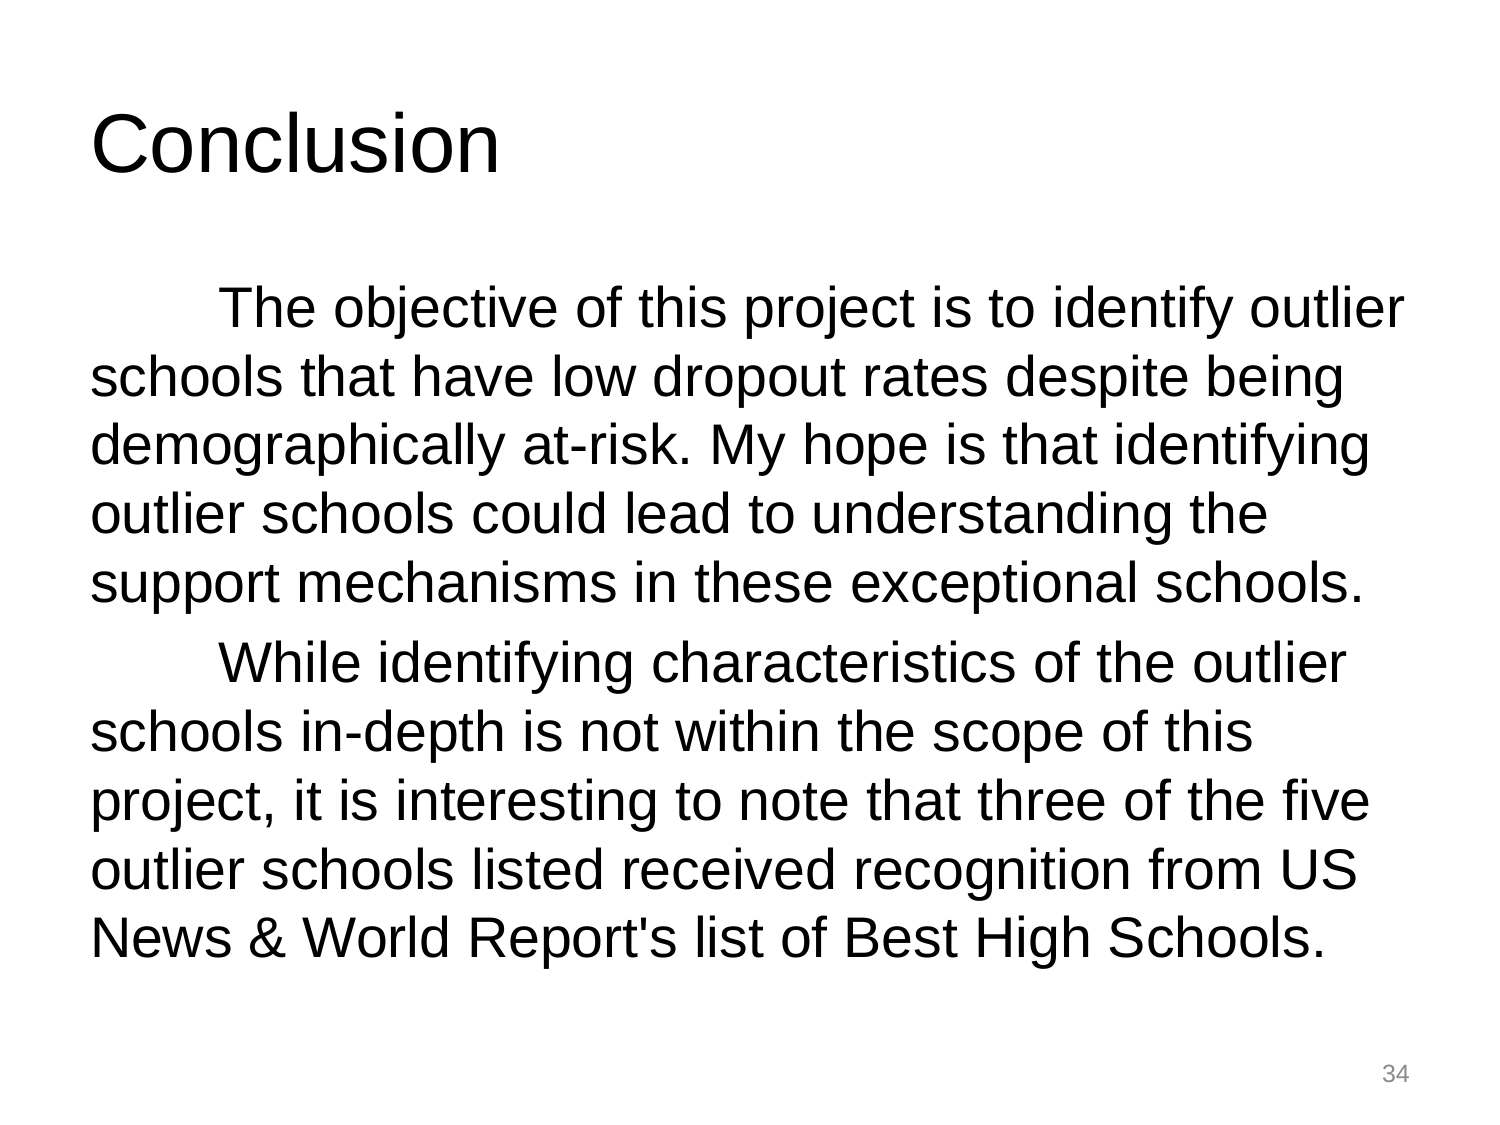

# Conclusion
	The objective of this project is to identify outlier schools that have low dropout rates despite being demographically at-risk. My hope is that identifying outlier schools could lead to understanding the support mechanisms in these exceptional schools.
	While identifying characteristics of the outlier schools in-depth is not within the scope of this project, it is interesting to note that three of the five outlier schools listed received recognition from US News & World Report's list of Best High Schools.
34